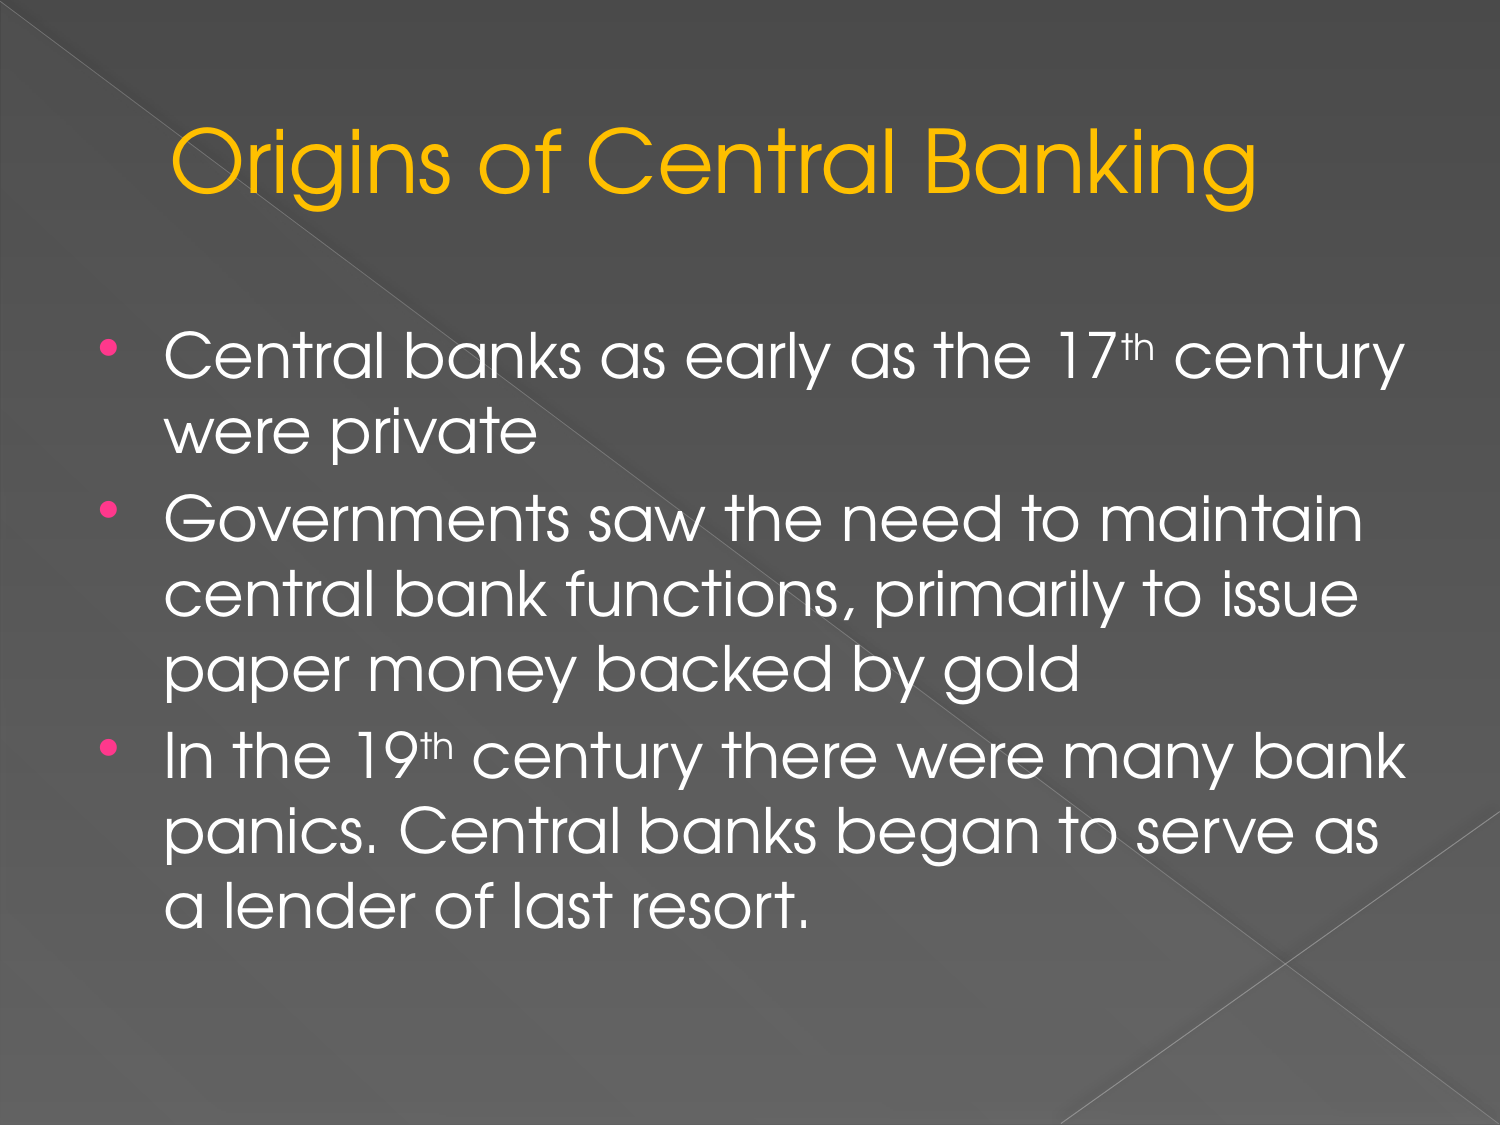

# Origins of Central Banking
Central banks as early as the 17th century were private
Governments saw the need to maintain central bank functions, primarily to issue paper money backed by gold
In the 19th century there were many bank panics. Central banks began to serve as a lender of last resort.